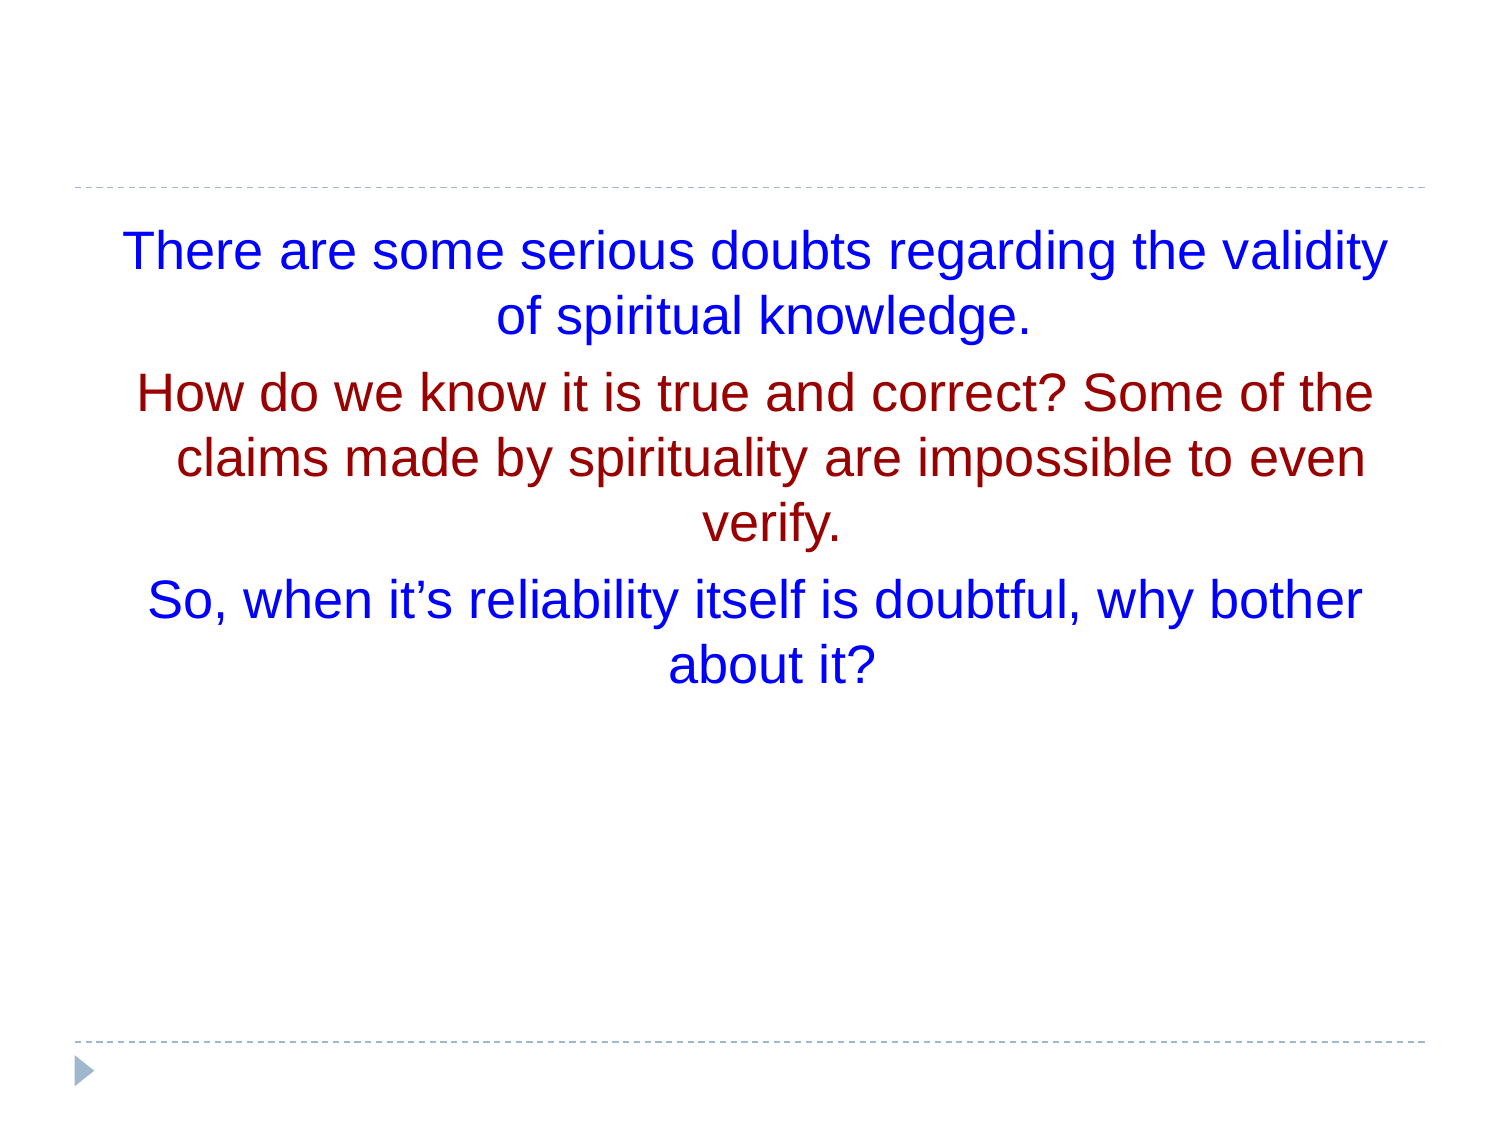

#
There are some serious doubts regarding the validity of spiritual knowledge.
How do we know it is true and correct? Some of the claims made by spirituality are impossible to even verify.
So, when it’s reliability itself is doubtful, why bother about it?